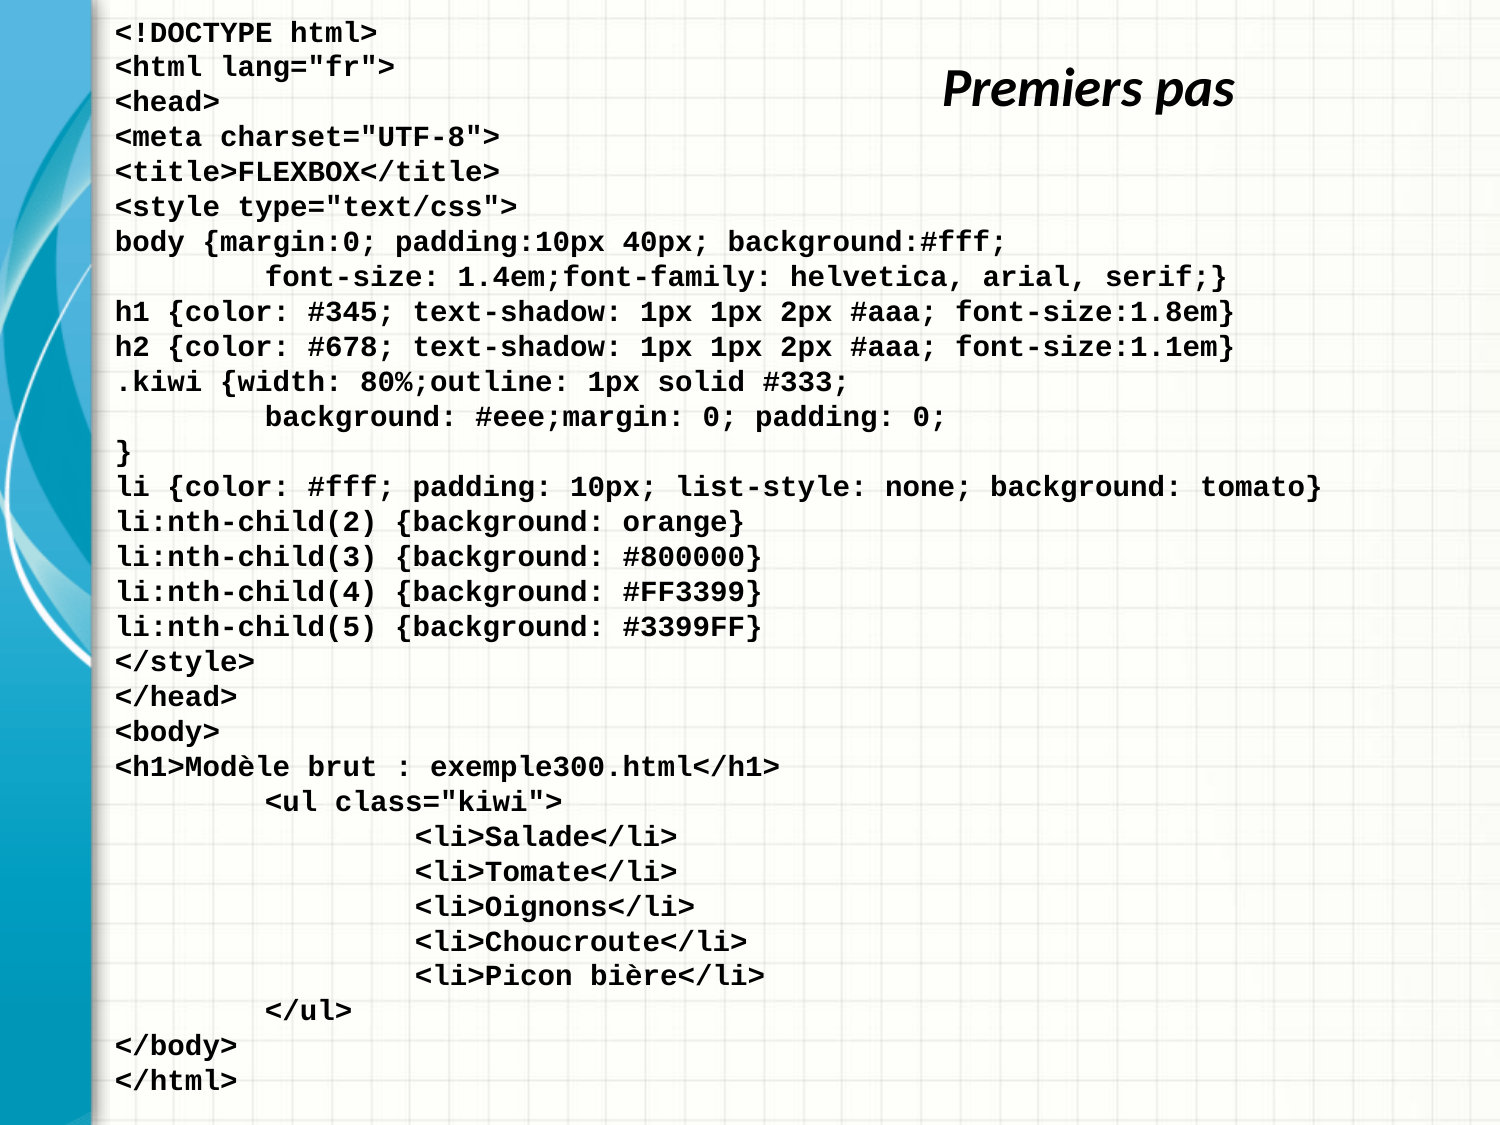

<!DOCTYPE html>
<html lang="fr">
<head>
<meta charset="UTF-8">
<title>FLEXBOX</title>
<style type="text/css">
body {margin:0; padding:10px 40px; background:#fff;
	font-size: 1.4em;font-family: helvetica, arial, serif;}
h1 {color: #345; text-shadow: 1px 1px 2px #aaa; font-size:1.8em}
h2 {color: #678; text-shadow: 1px 1px 2px #aaa; font-size:1.1em}
.kiwi {width: 80%;outline: 1px solid #333;
	background: #eee;margin: 0; padding: 0;
}
li {color: #fff; padding: 10px; list-style: none; background: tomato}
li:nth-child(2) {background: orange}
li:nth-child(3) {background: #800000}
li:nth-child(4) {background: #FF3399}
li:nth-child(5) {background: #3399FF}
</style>
</head>
<body>
<h1>Modèle brut : exemple300.html</h1>
	<ul class="kiwi">
		<li>Salade</li>
		<li>Tomate</li>
		<li>Oignons</li>
		<li>Choucroute</li>
		<li>Picon bière</li>
	</ul>
</body>
</html>
# Premiers pas